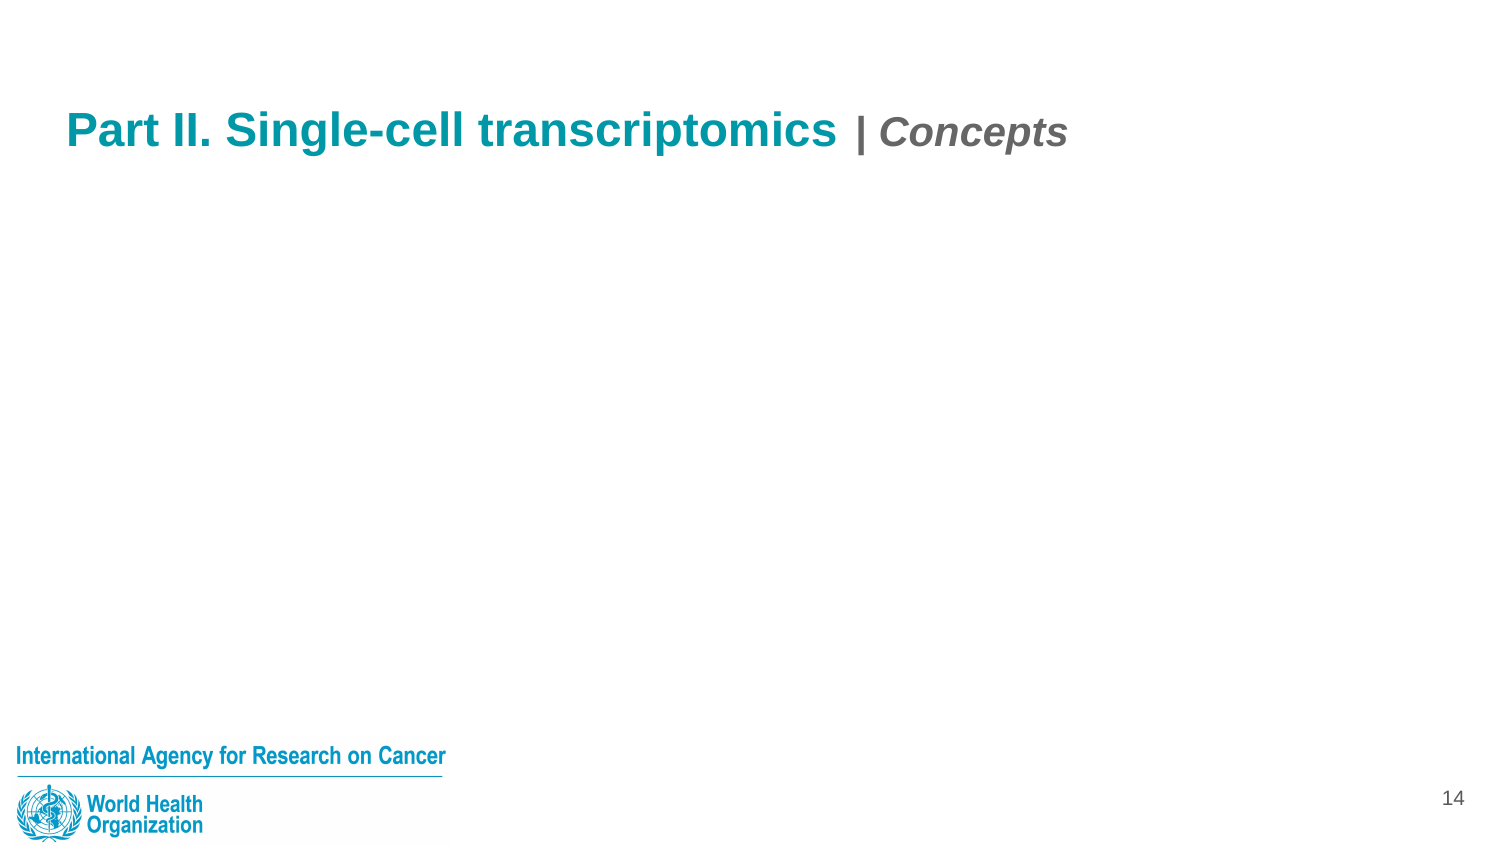

# Part II. Single-cell transcriptomics | Concepts
14